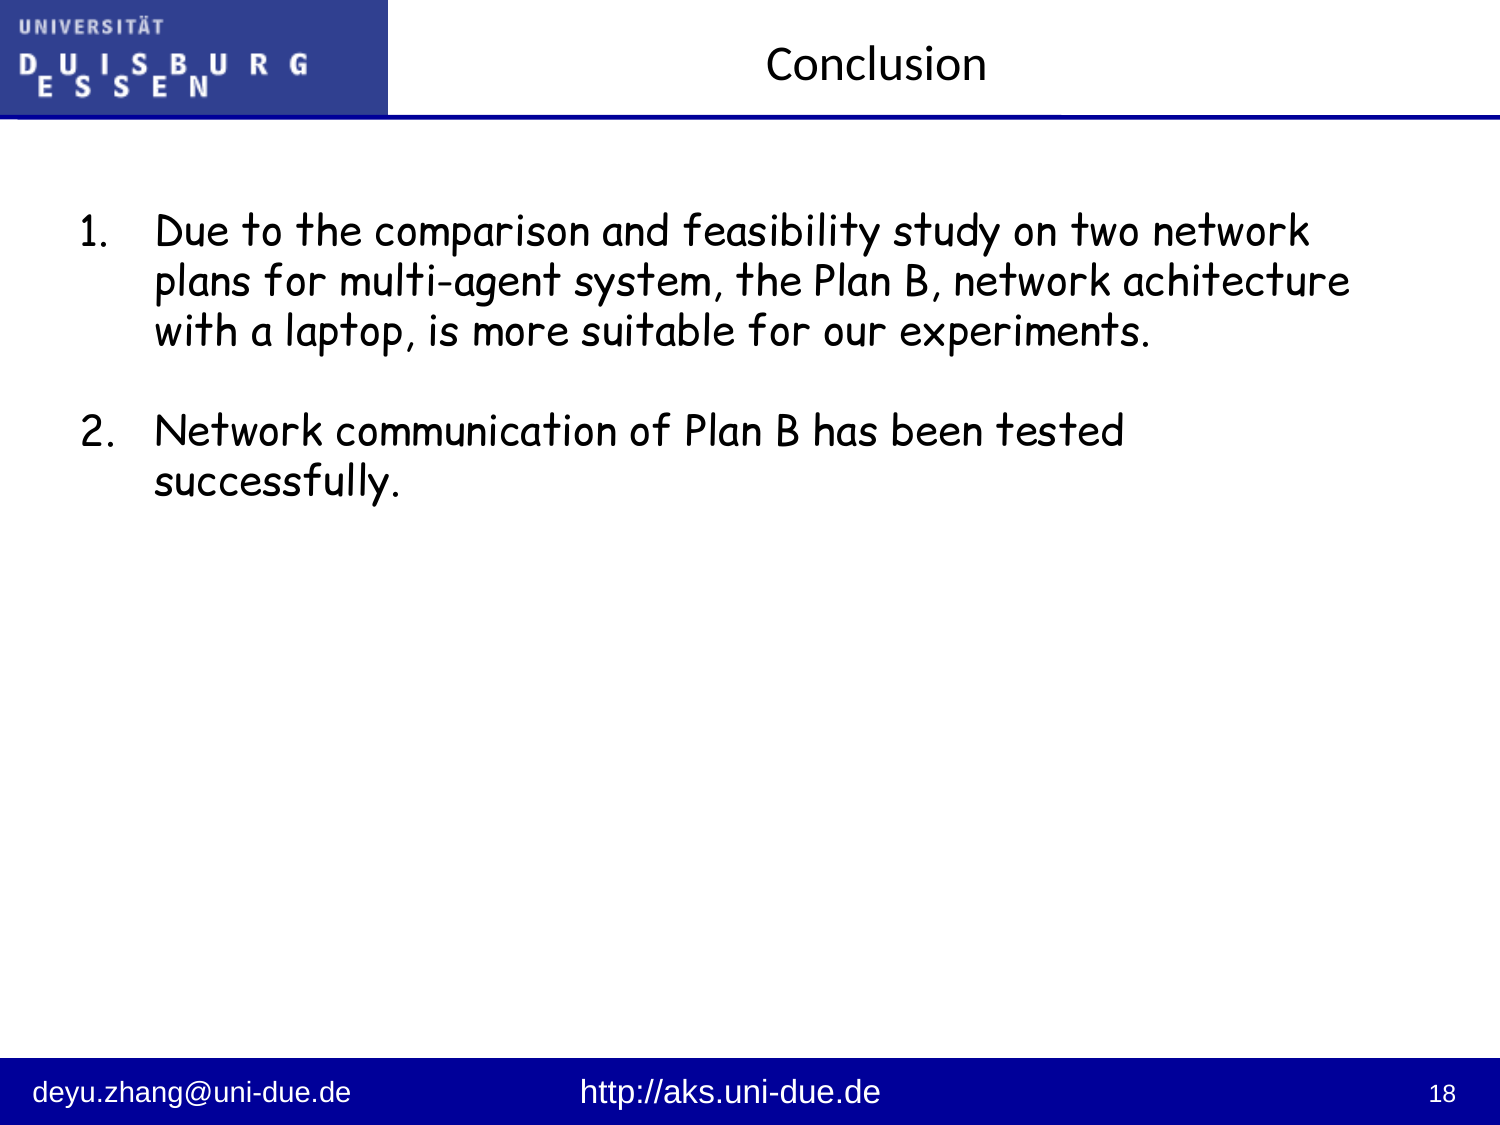

Conclusion
Due to the comparison and feasibility study on two network plans for multi-agent system, the Plan B, network achitecture with a laptop, is more suitable for our experiments.

Network communication of Plan B has been tested successfully.